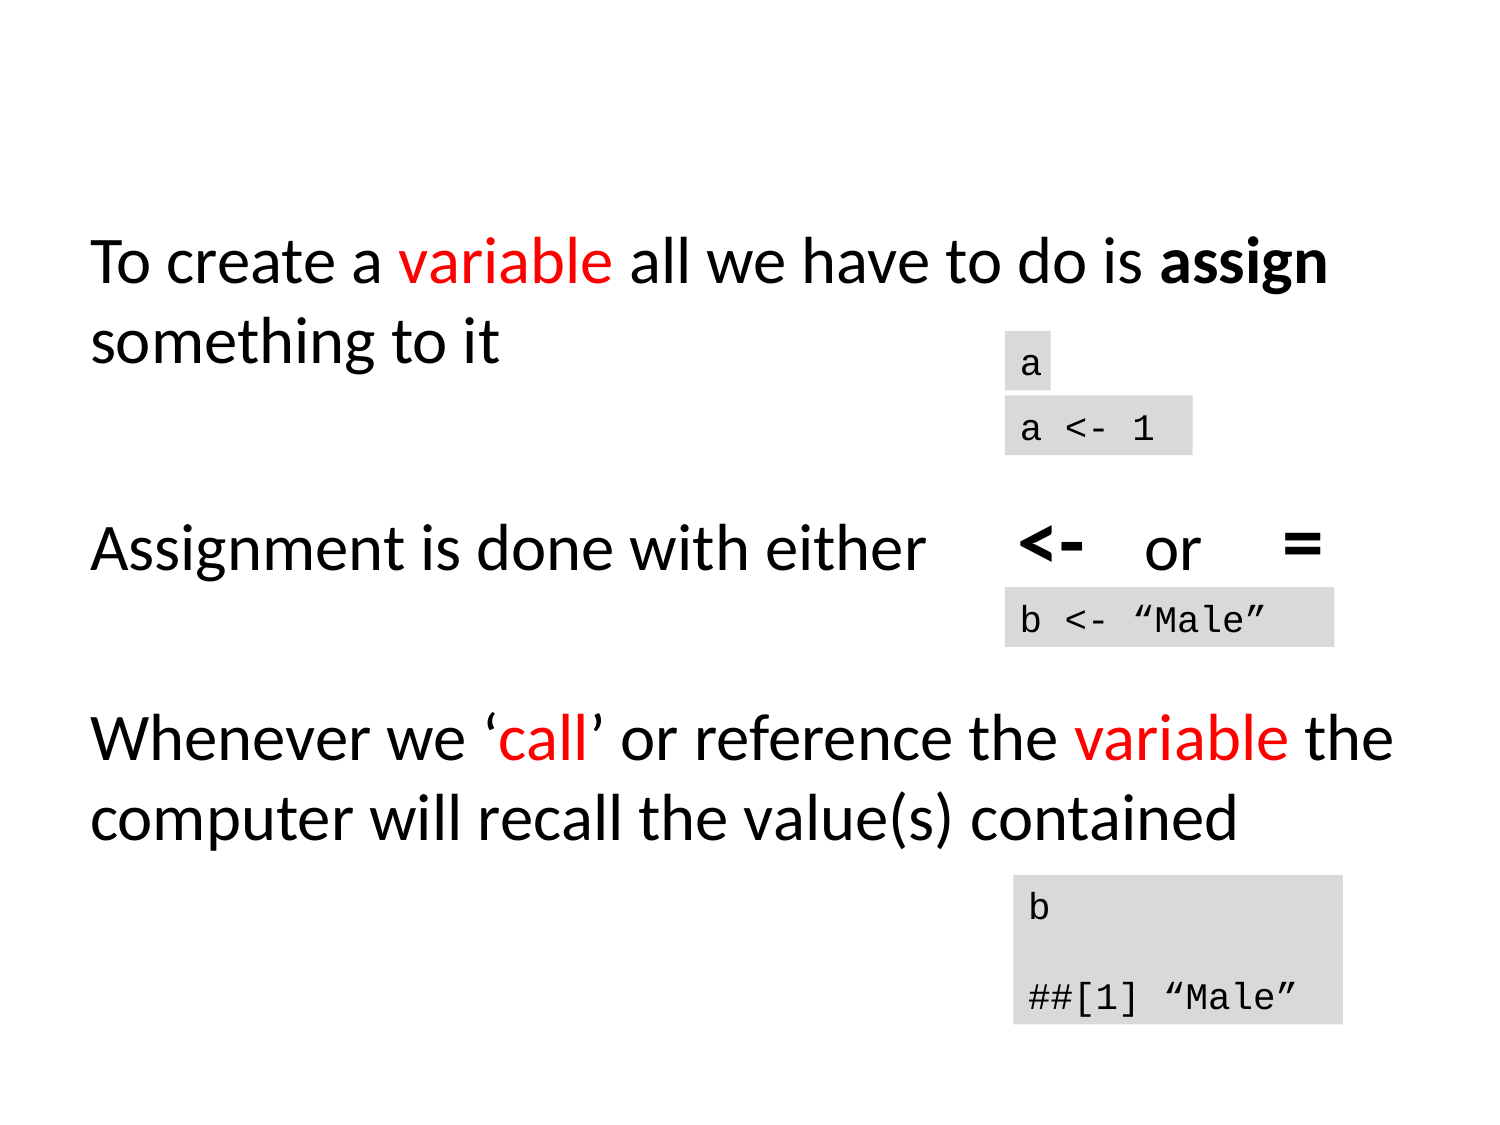

#
To create a variable all we have to do is assign something to it

Assignment is done with either      <-    or     =

Whenever we ‘call’ or reference the variable the computer will recall the value(s) contained
a
a <- 1
b <- “Male”
b

##[1] “Male”